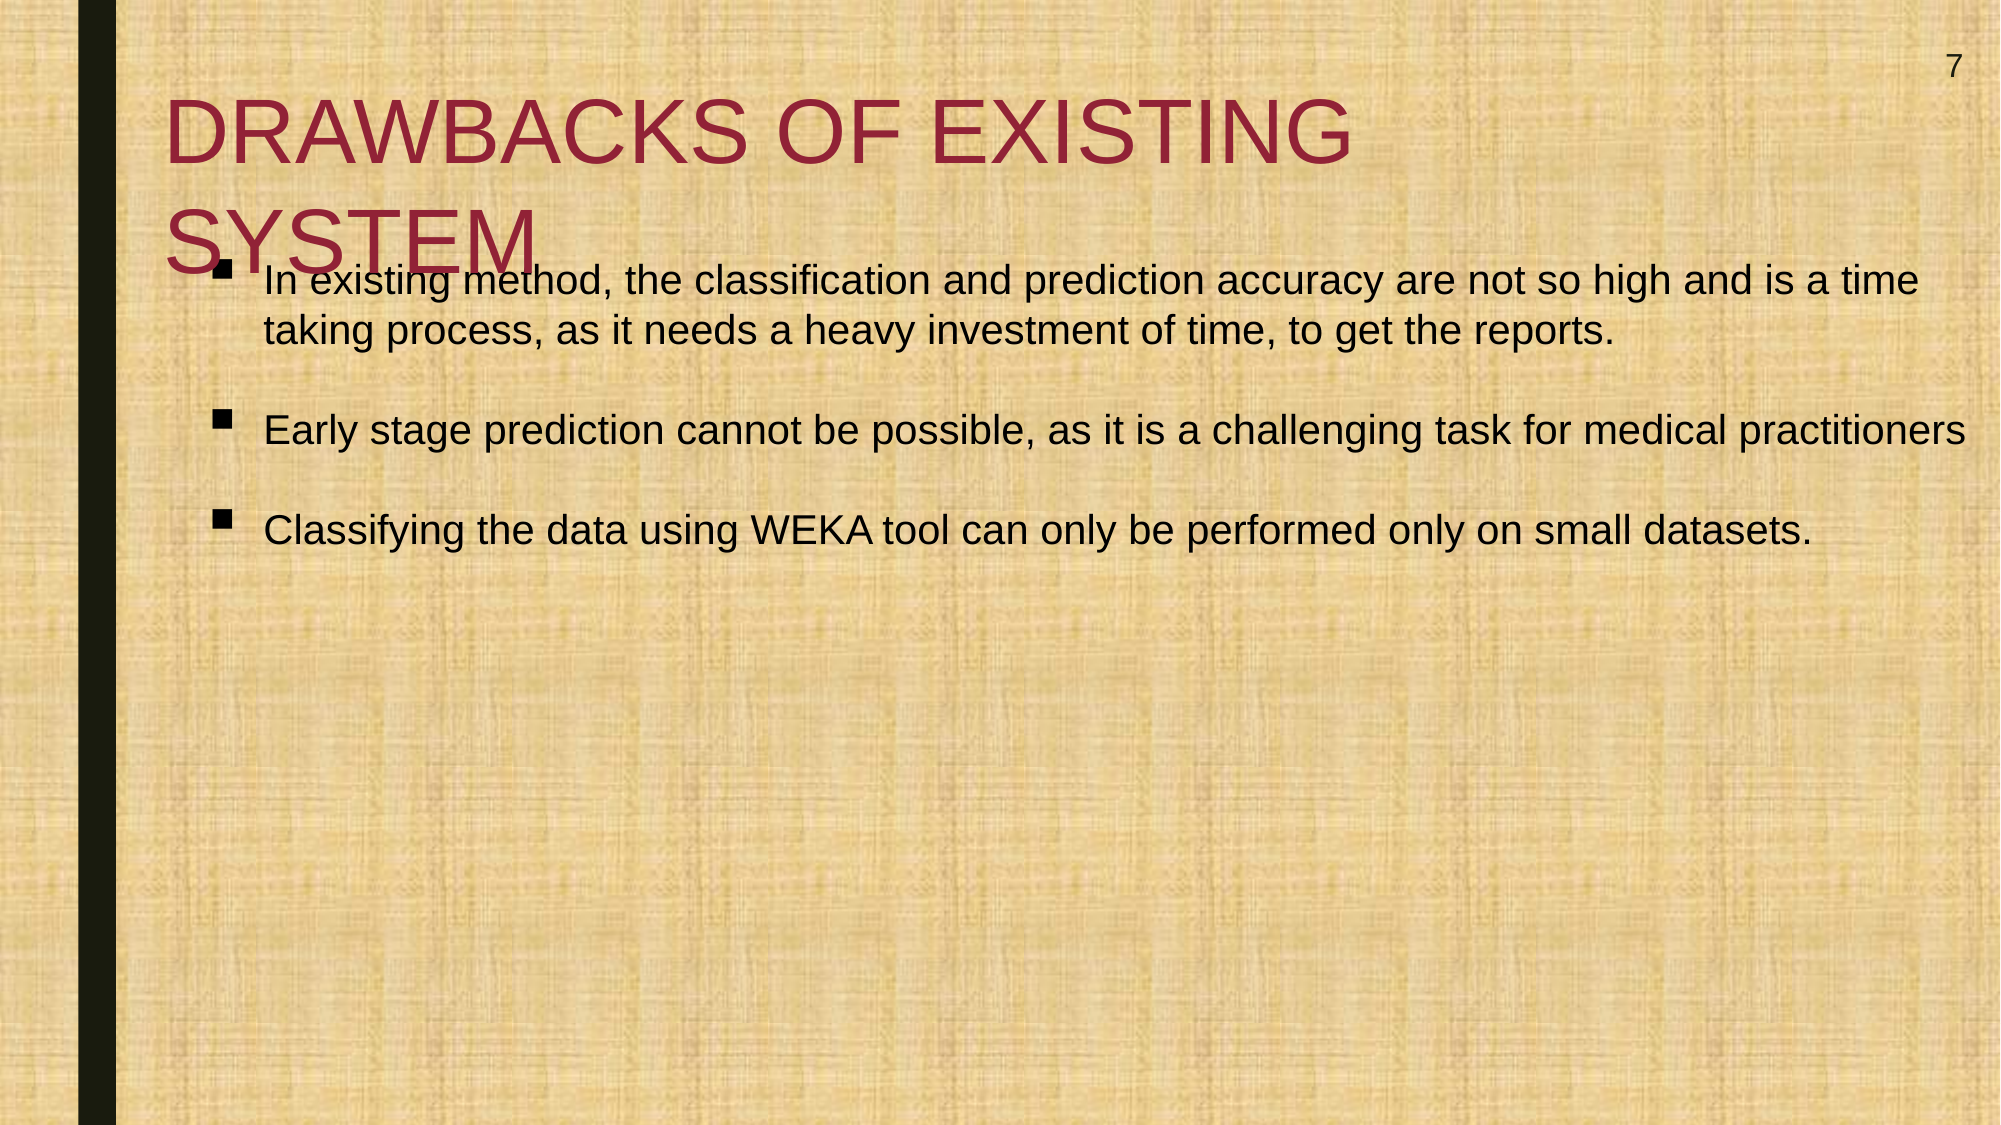

7
DRAWBACKS OF EXISTING SYSTEM

In existing method, the classification and prediction accuracy are not so high and is a time taking process, as it needs a heavy investment of time, to get the reports.

Early stage prediction cannot be possible, as it is a challenging task for medical practitioners

Classifying the data using WEKA tool can only be performed only on small datasets.